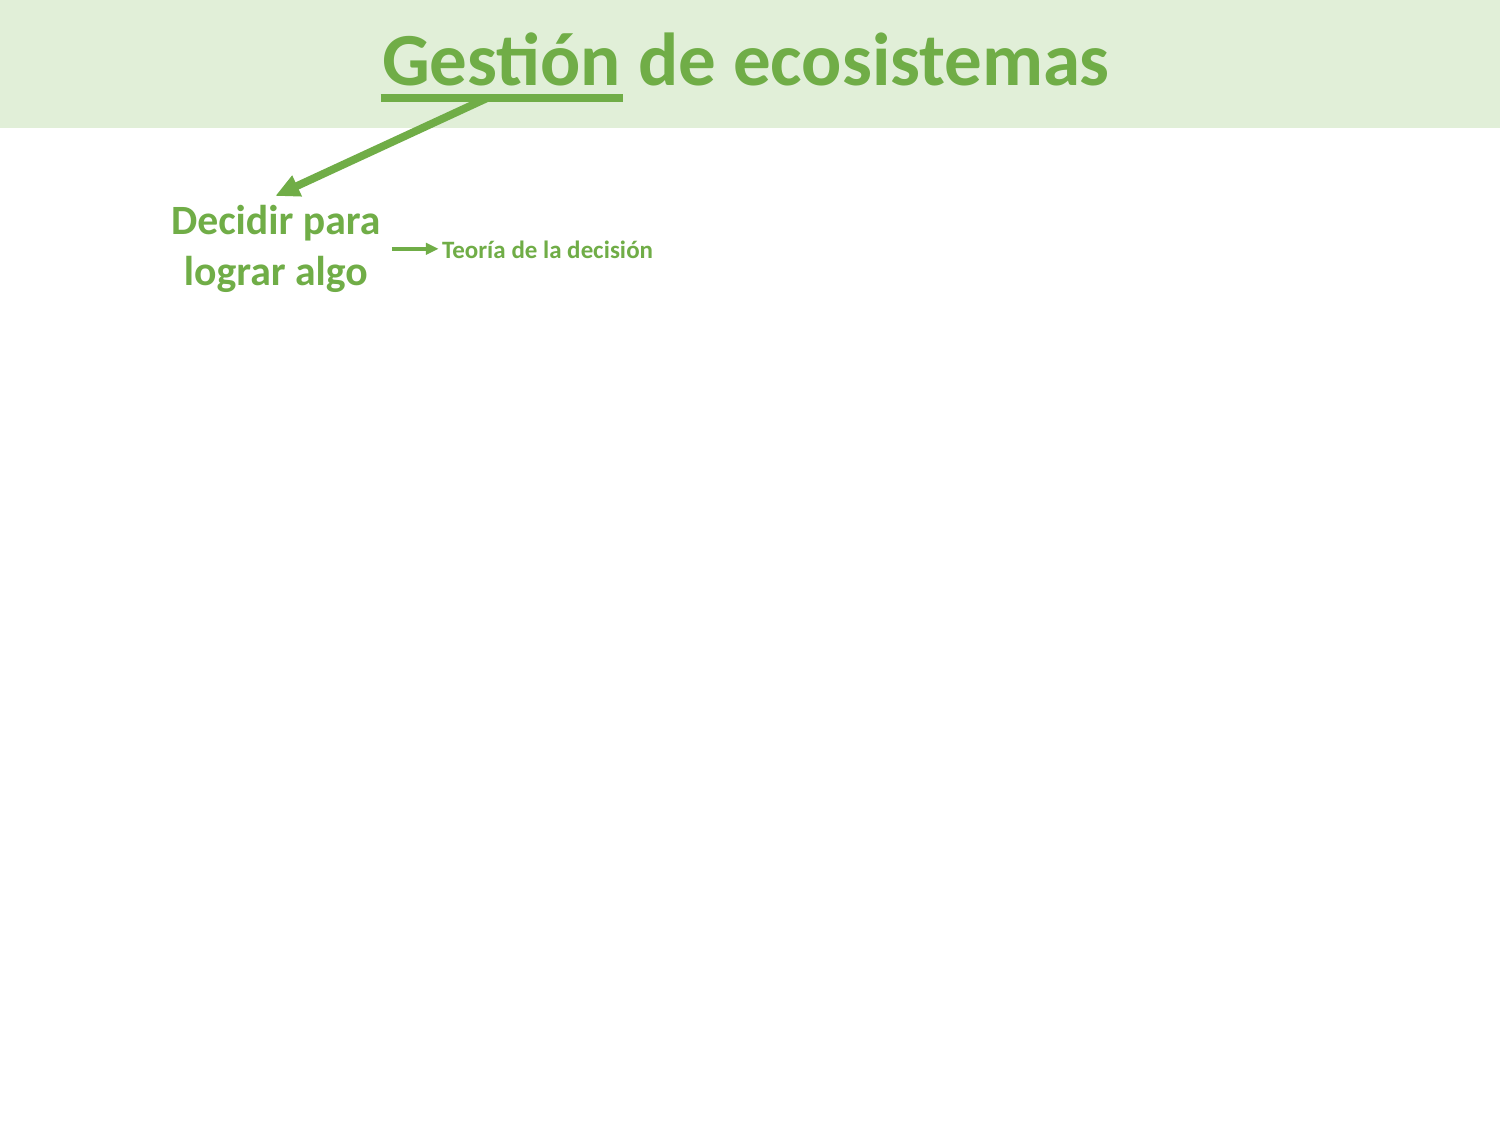

Gestión de ecosistemas
Decidir para lograr algo
Teoría de la decisión